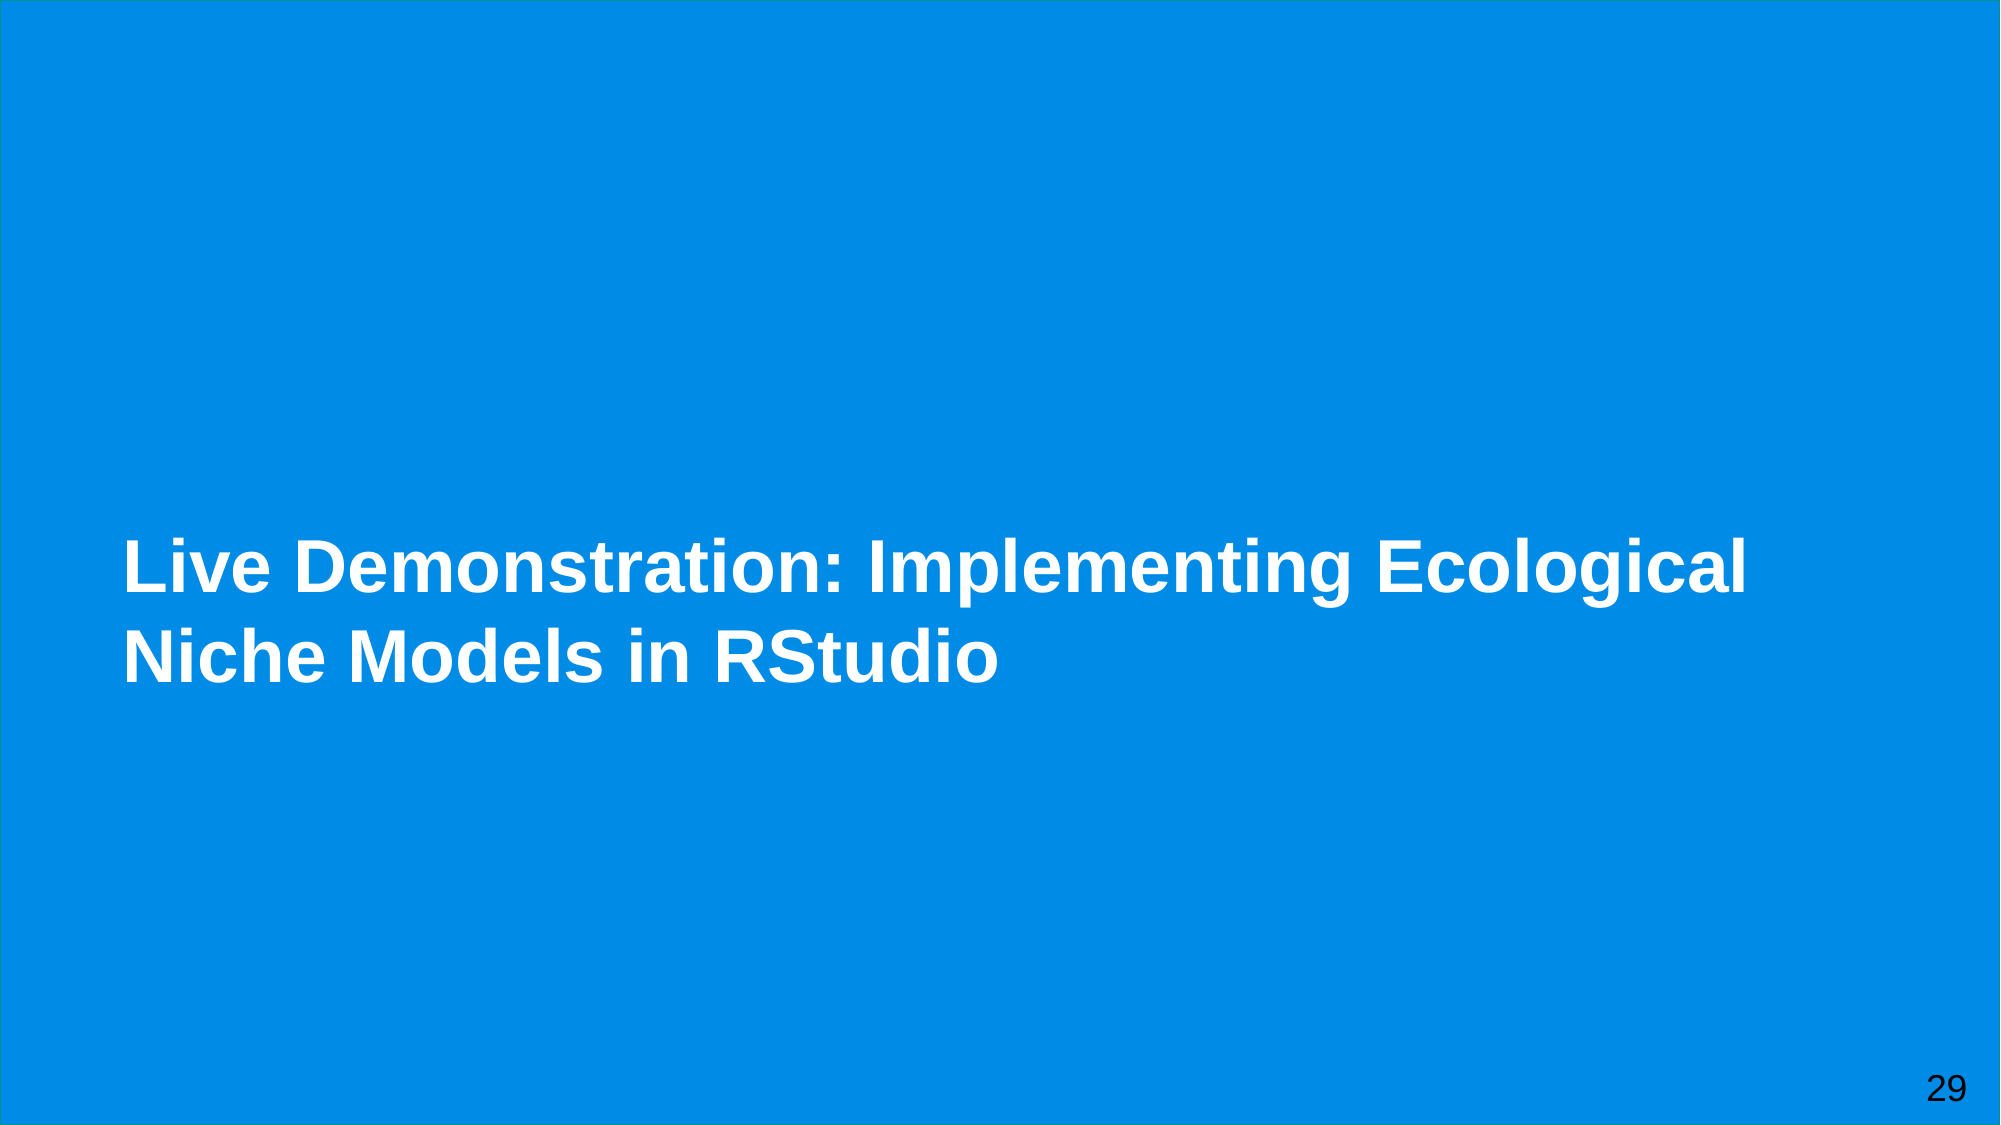

# The Beginning: Introduction to Spatial Analysis and Data Science
Live Demonstration: Implementing Ecological Niche Models in RStudio
29